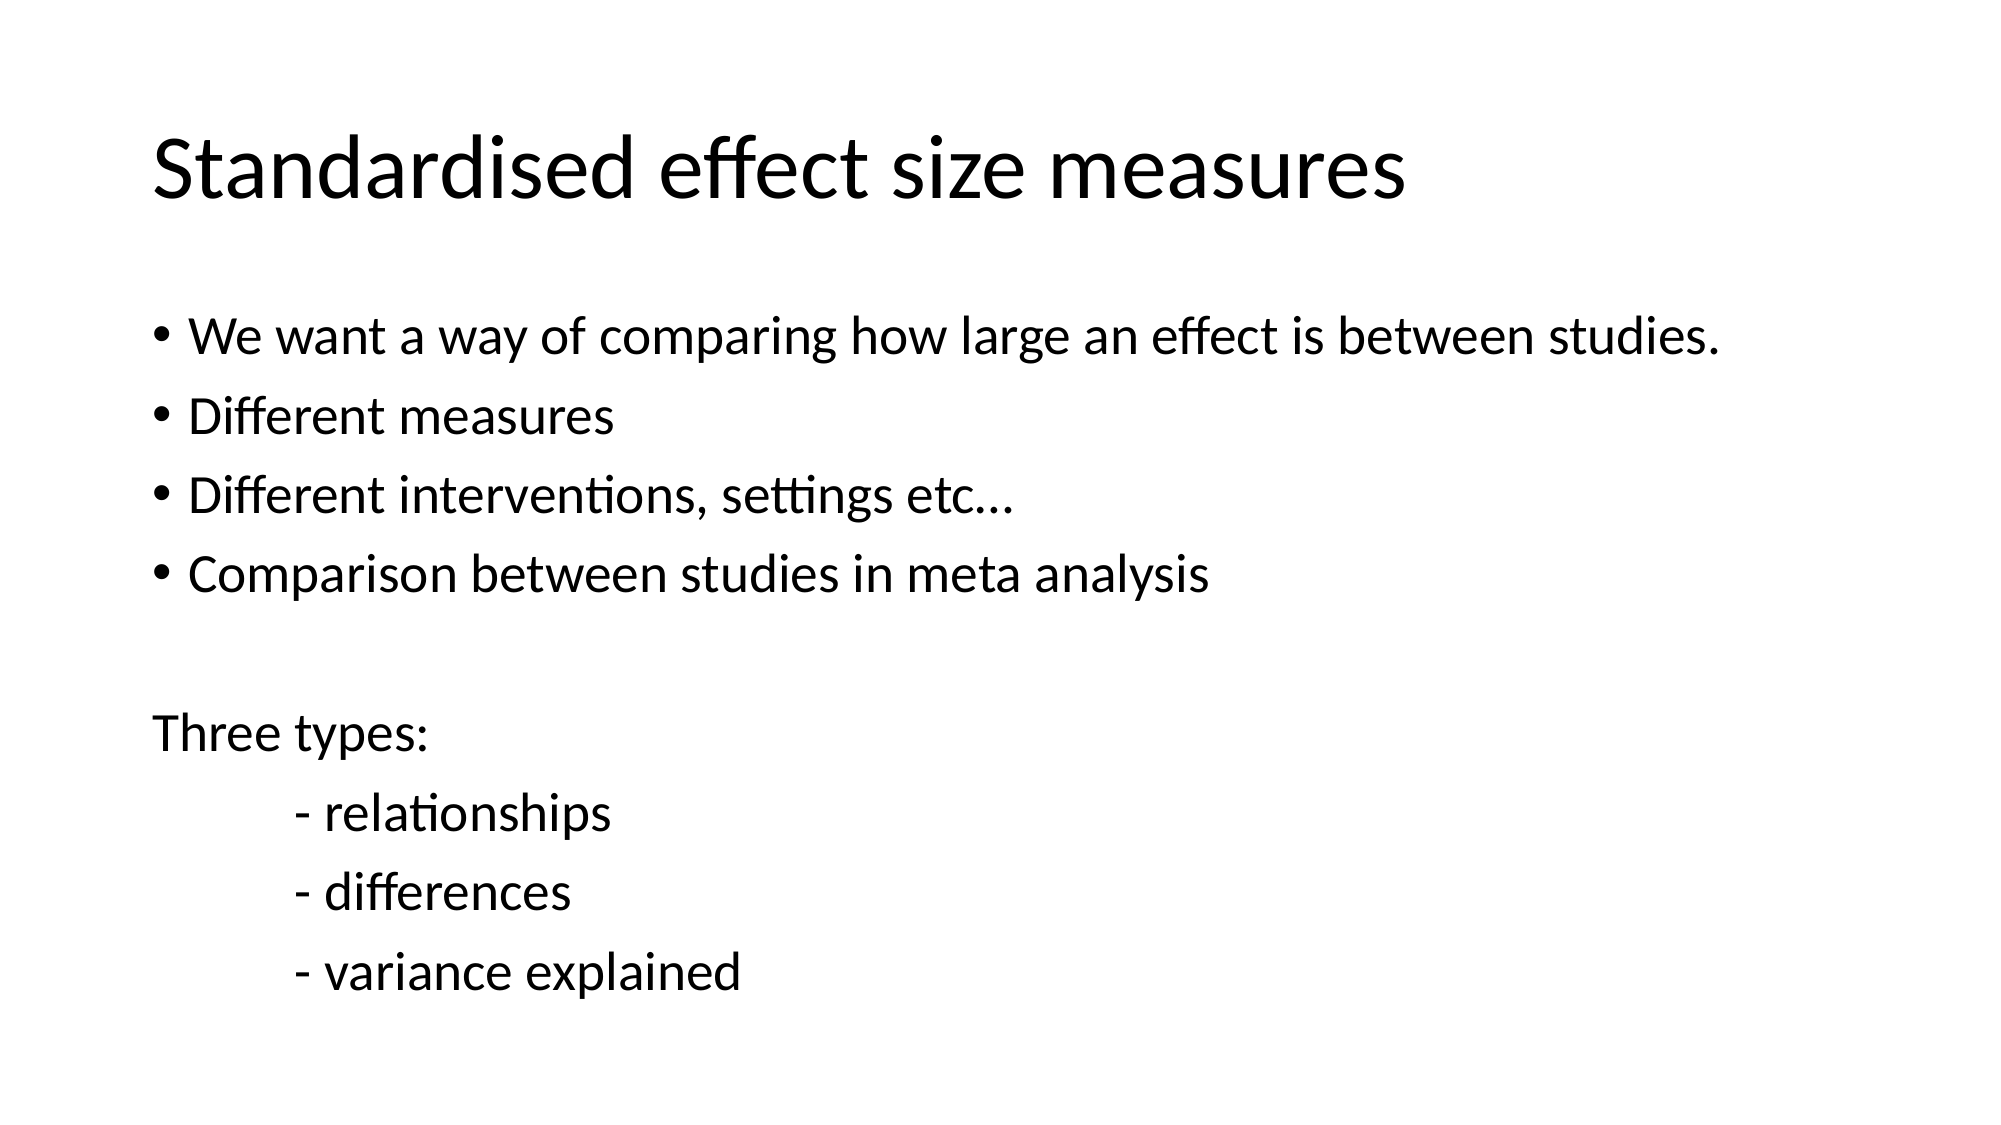

# Standardised effect size measures
We want a way of comparing how large an effect is between studies.
Different measures
Different interventions, settings etc…
Comparison between studies in meta analysis

Three types:
	- relationships
	- differences
	- variance explained